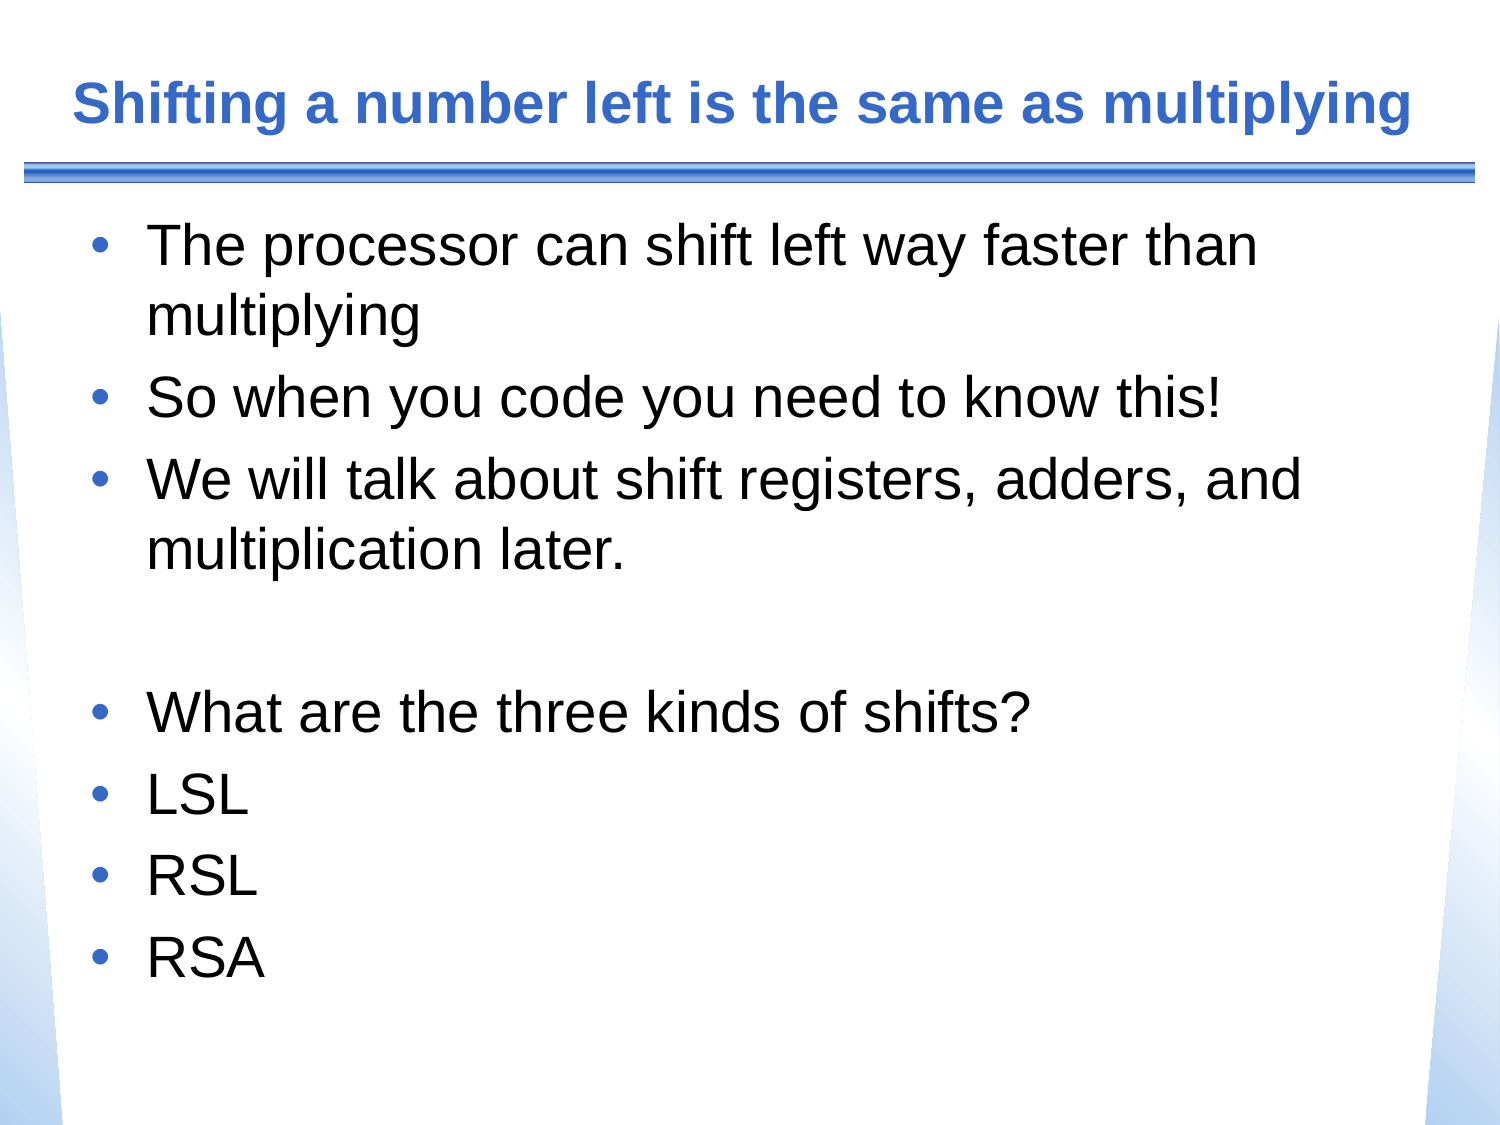

# Shifting a number left is the same as multiplying
The processor can shift left way faster than multiplying
So when you code you need to know this!
We will talk about shift registers, adders, and multiplication later.

What are the three kinds of shifts?
LSL
RSL
RSA